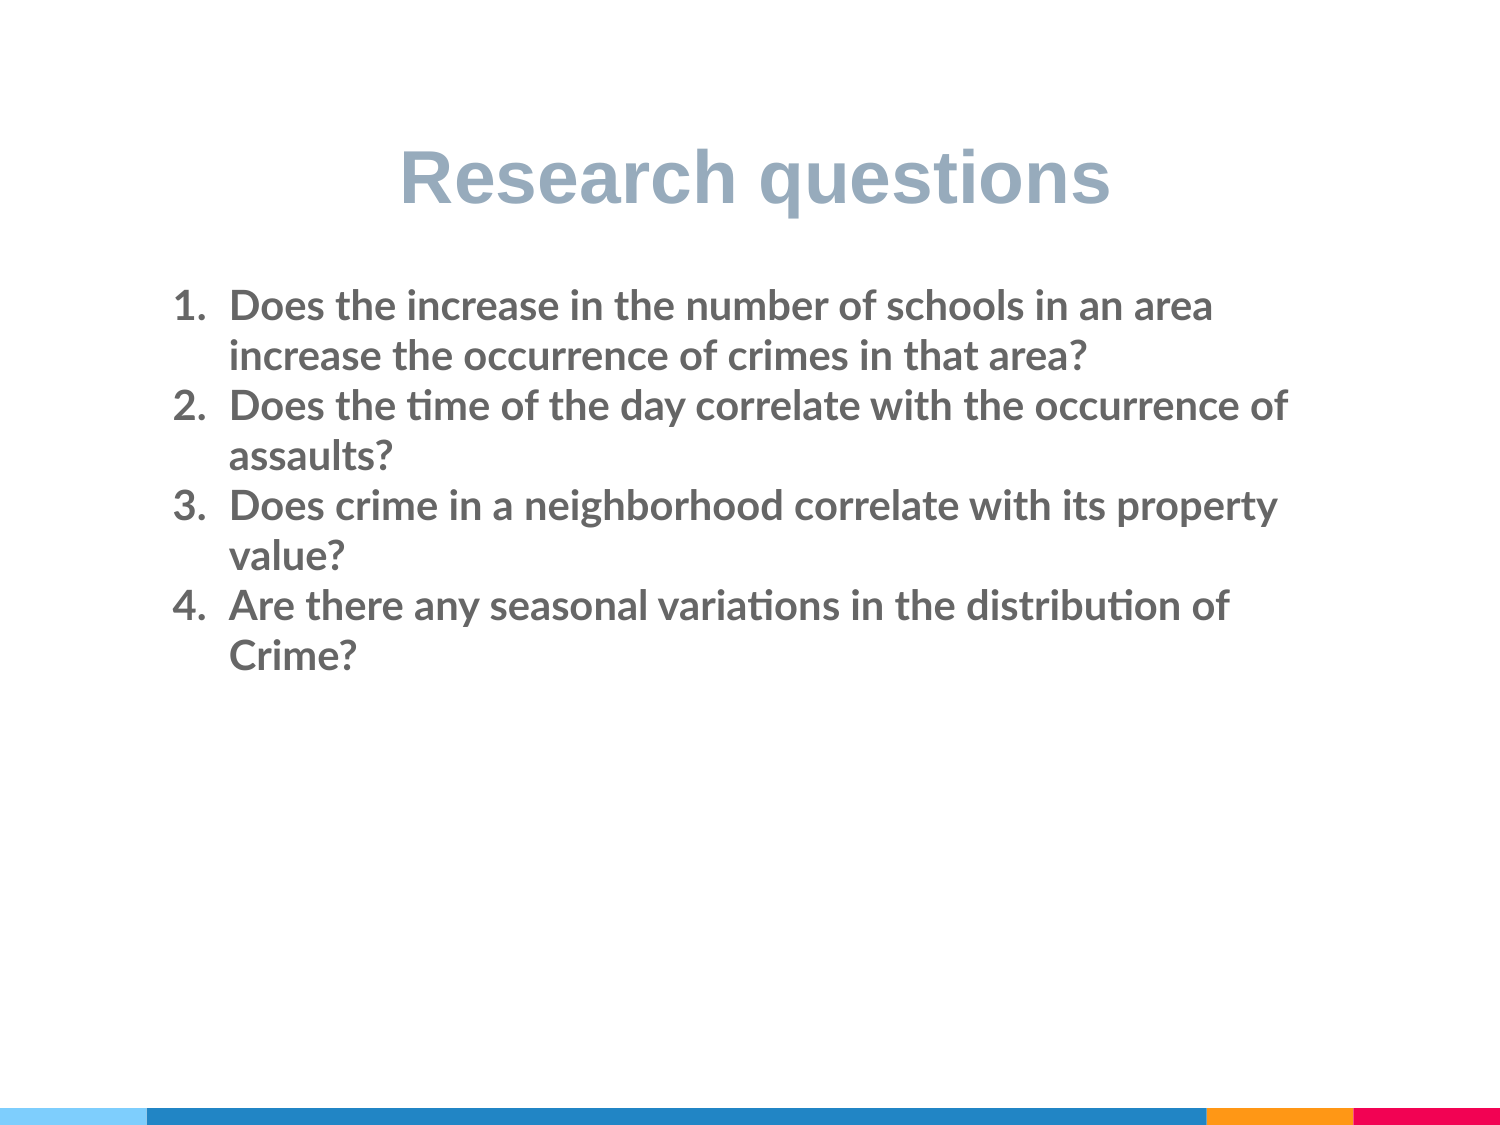

Research questions
Does the increase in the number of schools in an area increase the occurrence of crimes in that area?
Does the time of the day correlate with the occurrence of assaults?
Does crime in a neighborhood correlate with its property value?
Are there any seasonal variations in the distribution of Crime?